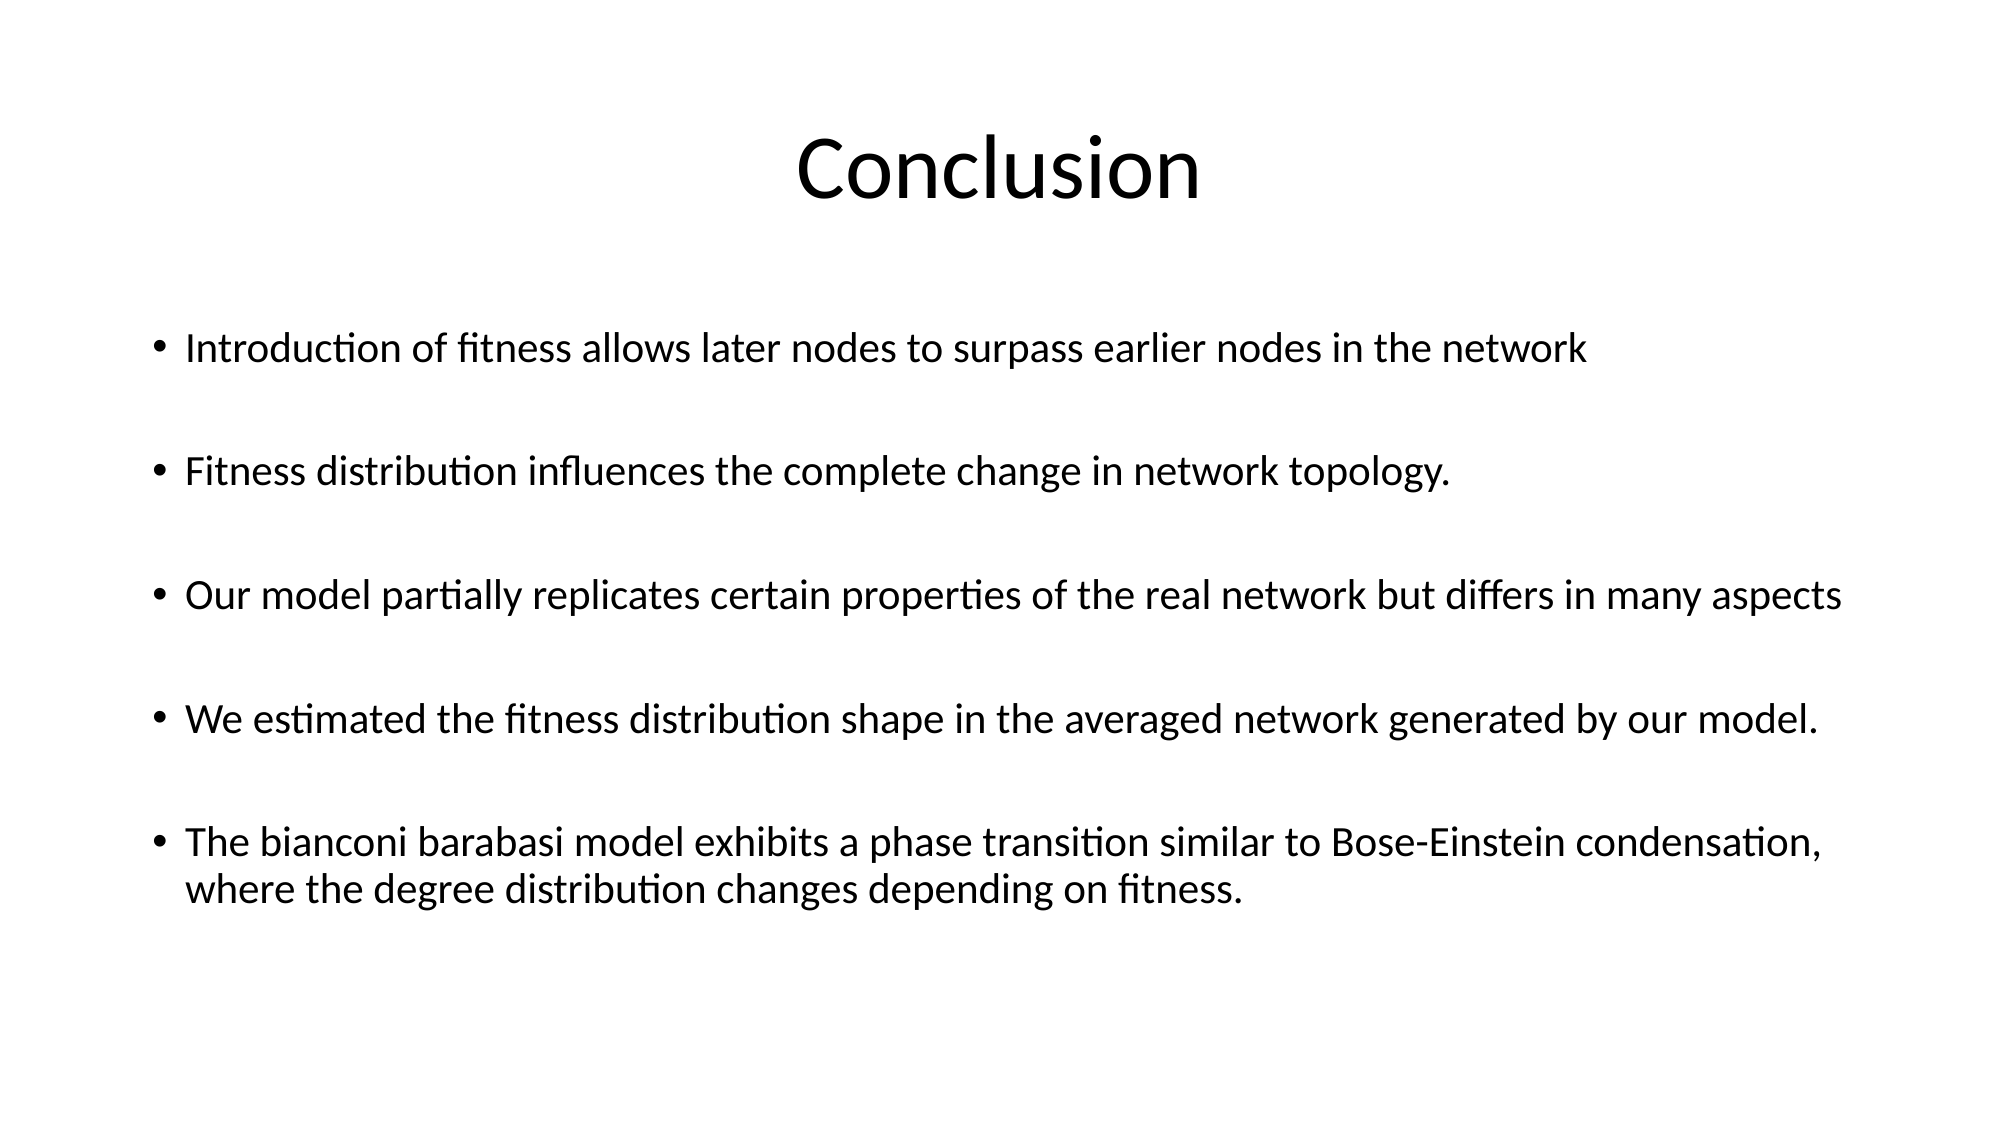

# Conclusion
Introduction of fitness allows later nodes to surpass earlier nodes in the network

Fitness distribution influences the complete change in network topology.

Our model partially replicates certain properties of the real network but differs in many aspects

We estimated the fitness distribution shape in the averaged network generated by our model.

The bianconi barabasi model exhibits a phase transition similar to Bose-Einstein condensation, where the degree distribution changes depending on fitness.